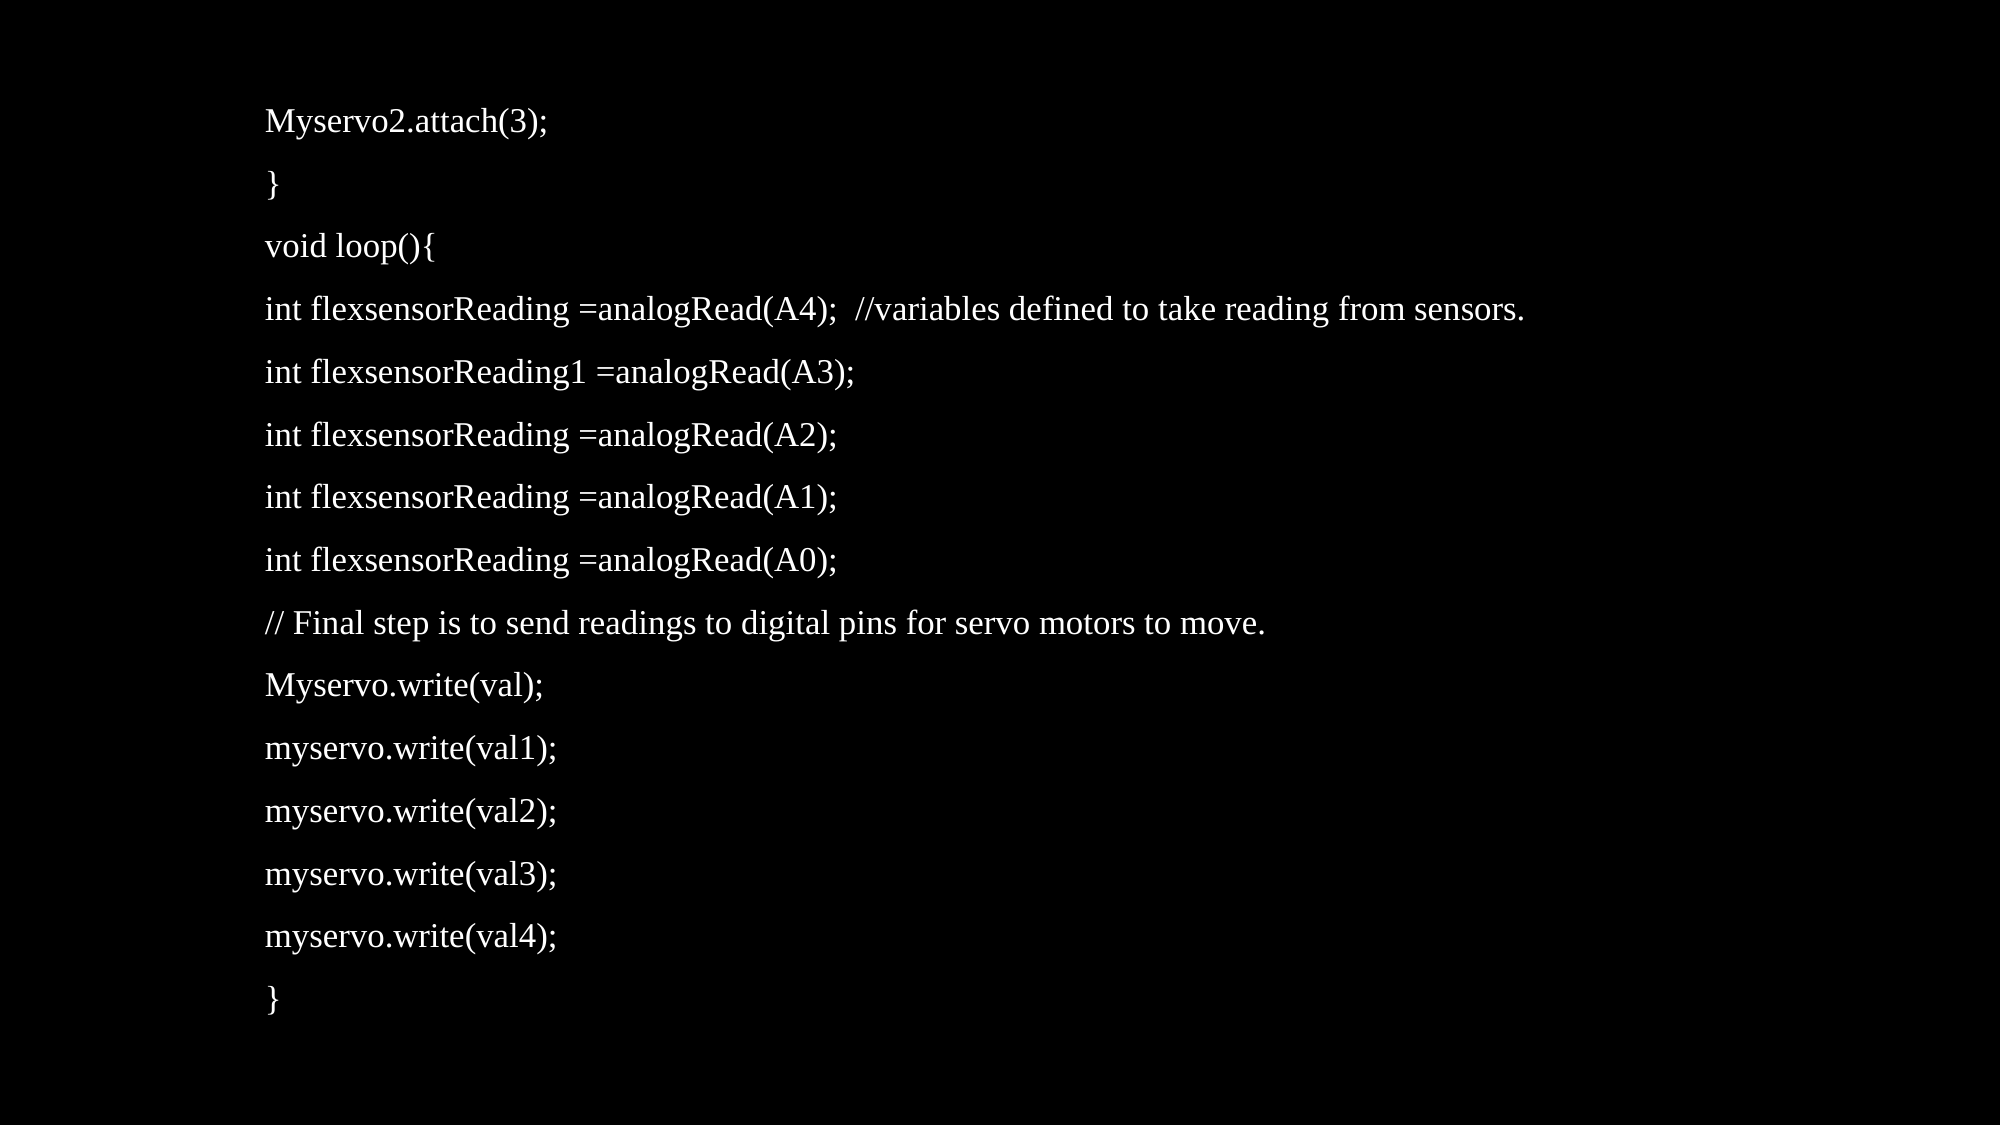

# Myservo2.attach(3); } void loop(){ int flexsensorReading =analogRead(A4);  //variables defined to take reading from sensors. int flexsensorReading1 =analogRead(A3); int flexsensorReading =analogRead(A2); int flexsensorReading =analogRead(A1); int flexsensorReading =analogRead(A0); // Final step is to send readings to digital pins for servo motors to move. Myservo.write(val); myservo.write(val1); myservo.write(val2); myservo.write(val3); myservo.write(val4); }